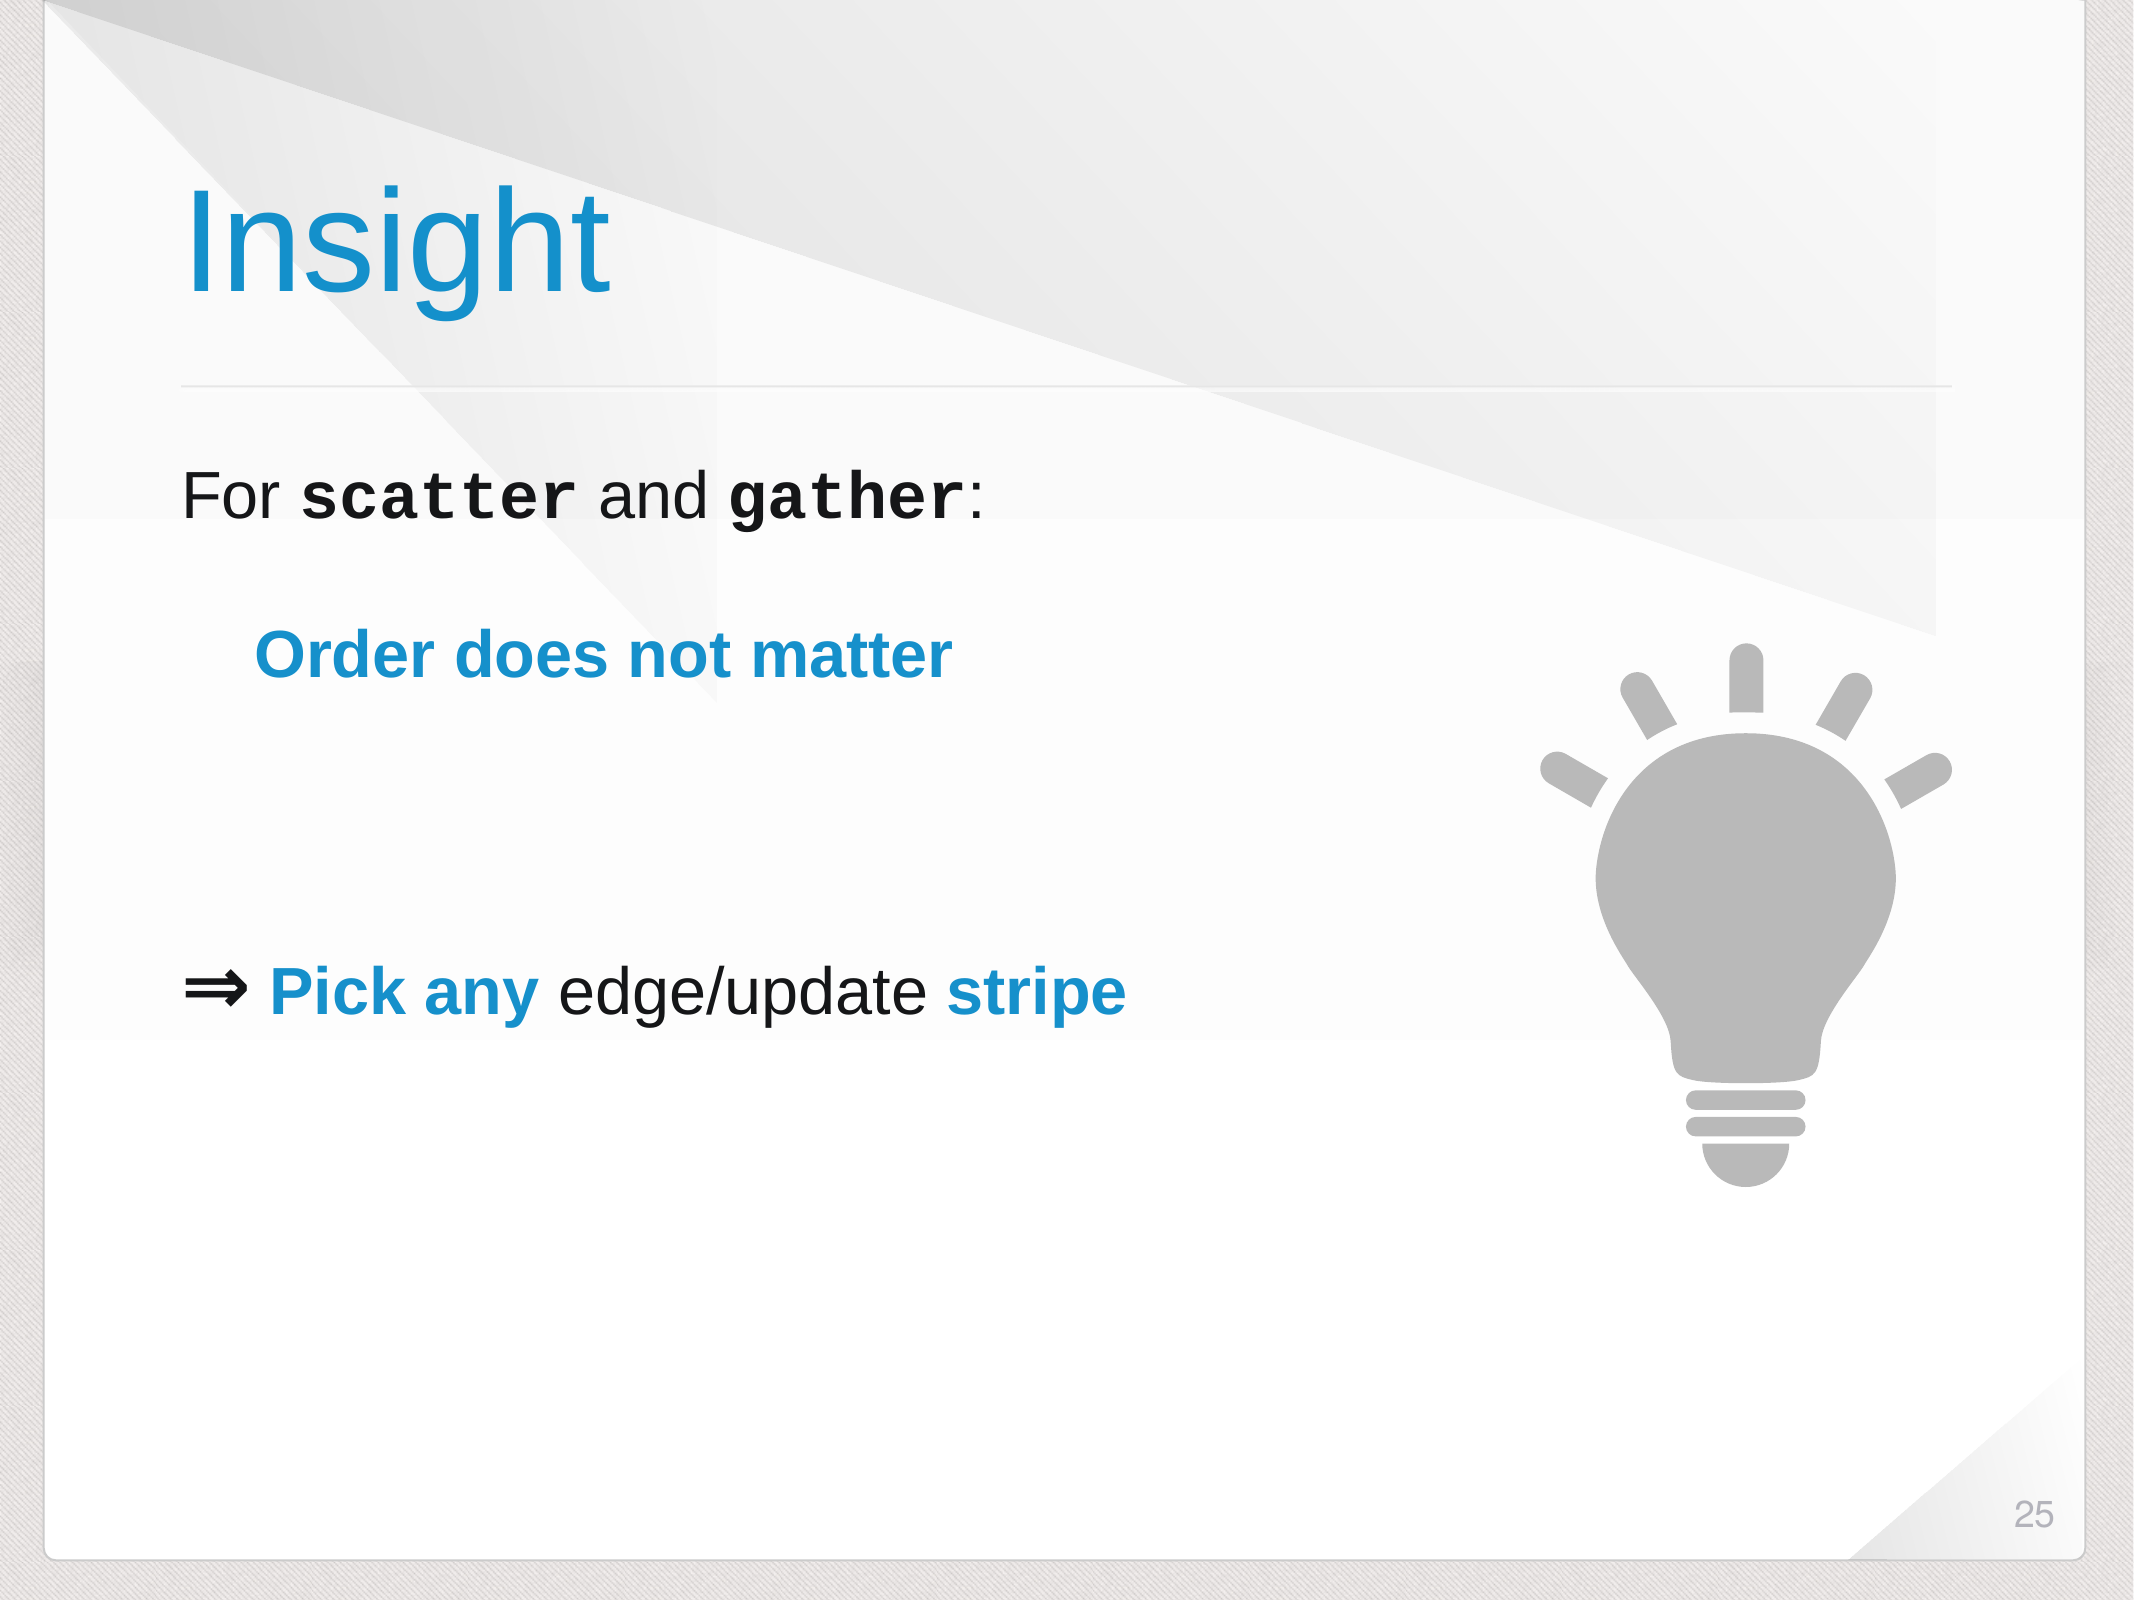

# Insight
For scatter and gather:
Order does not matter

⇒ Pick any edge/update stripe

25